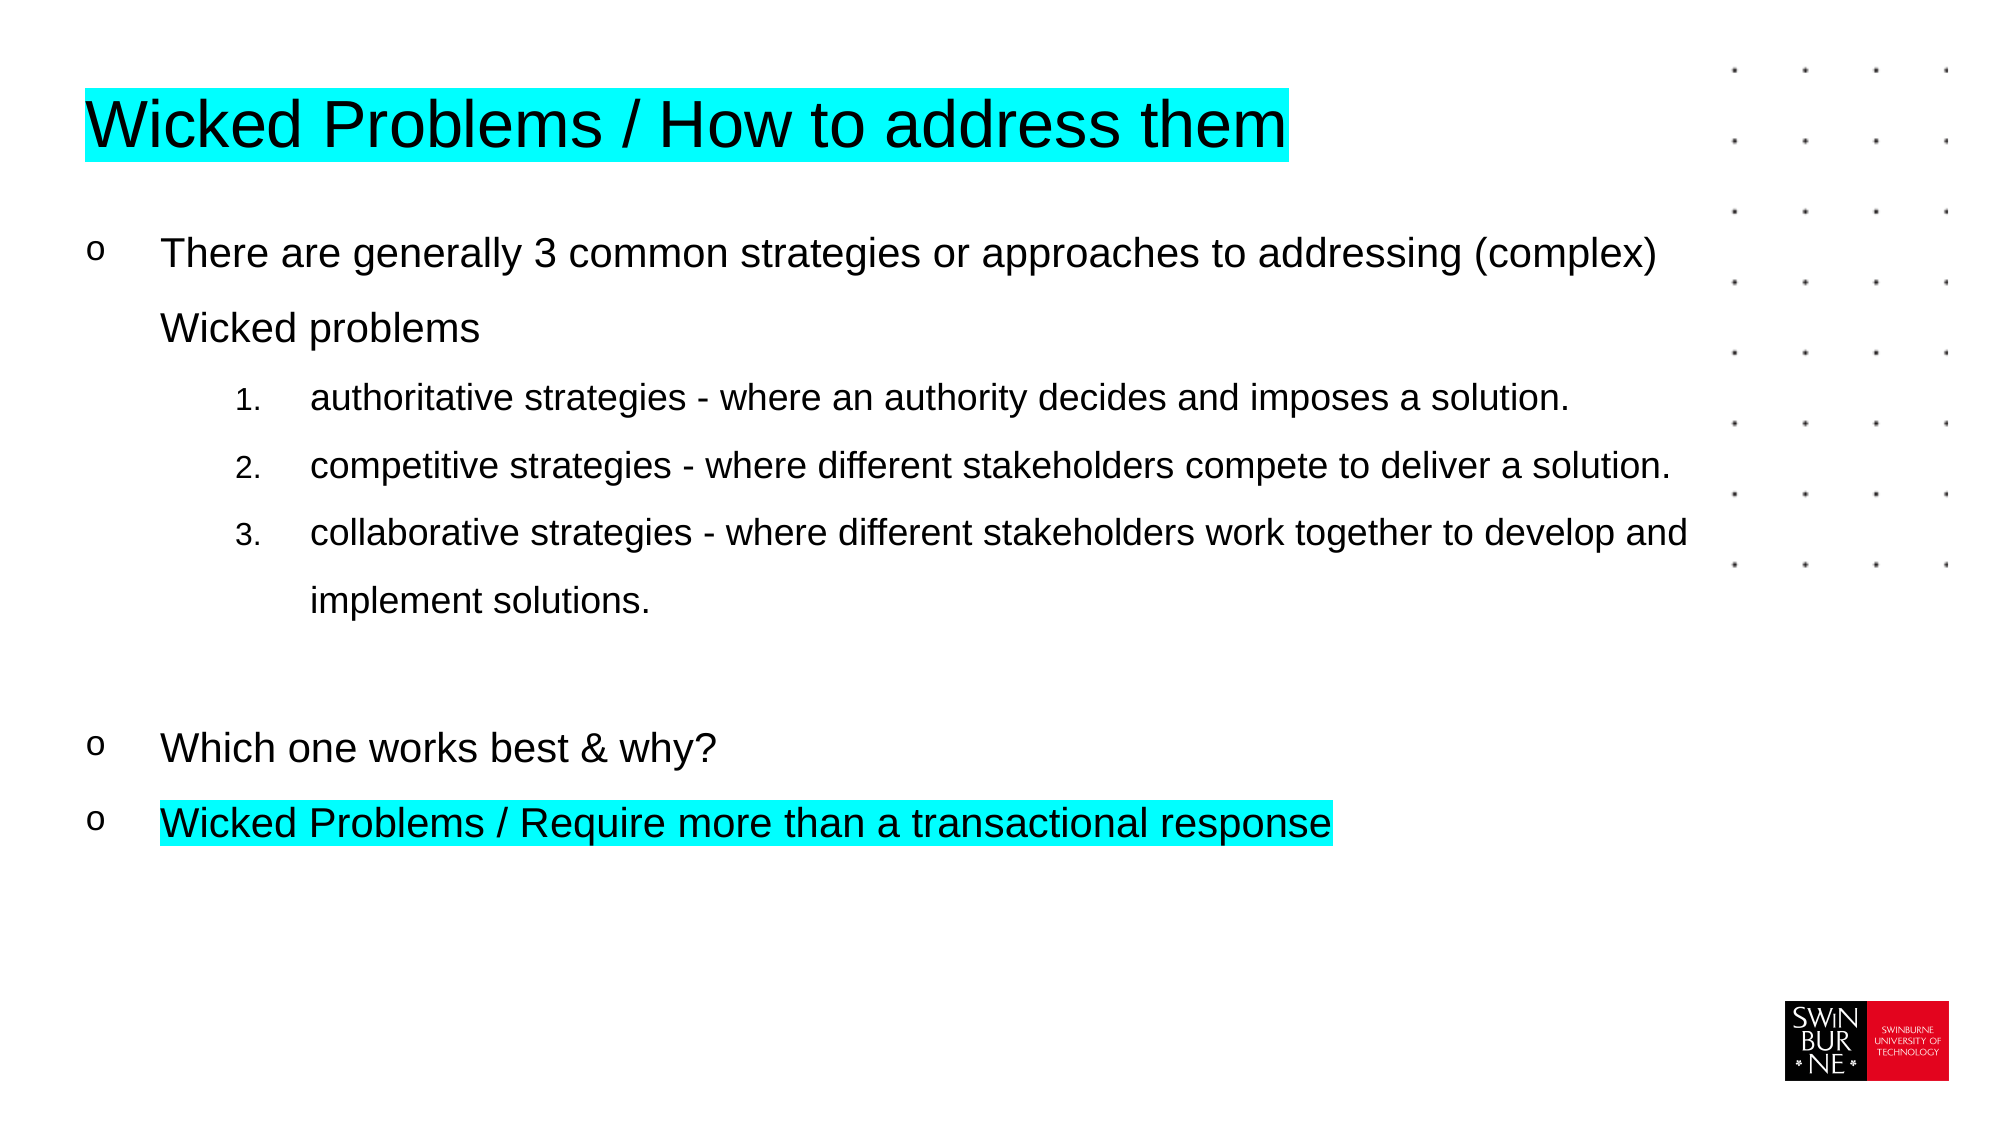

# Wicked Problems / How to address them
There are generally 3 common strategies or approaches to addressing (complex) Wicked problems
authoritative strategies - where an authority decides and imposes a solution.
competitive strategies - where different stakeholders compete to deliver a solution.
collaborative strategies - where different stakeholders work together to develop and implement solutions.

Which one works best & why?
Wicked Problems / Require more than a transactional response